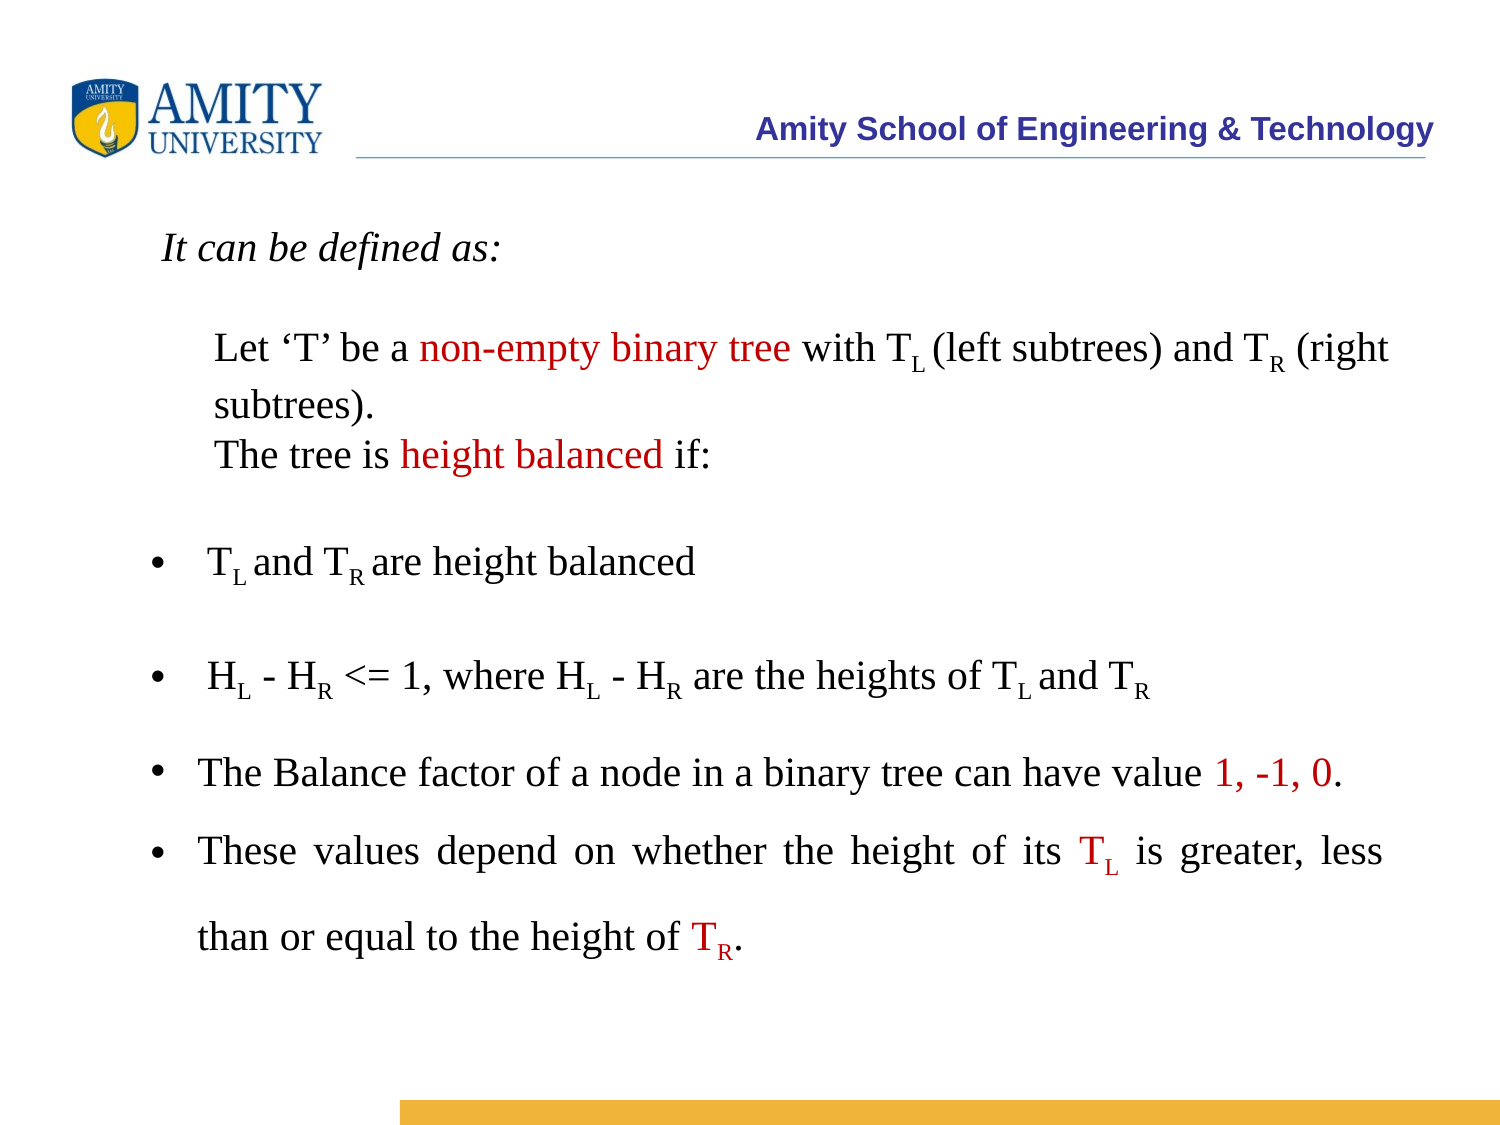

It can be defined as:

      Let ‘T’ be a non-empty binary tree with TL (left subtrees) and TR (right
      subtrees).
      The tree is height balanced if:
TL and TR are height balanced
HL - HR <= 1, where HL - HR are the heights of TL and TR
The Balance factor of a node in a binary tree can have value 1, -1, 0.
These values depend on whether the height of its TL is greater, less than or equal to the height of TR.